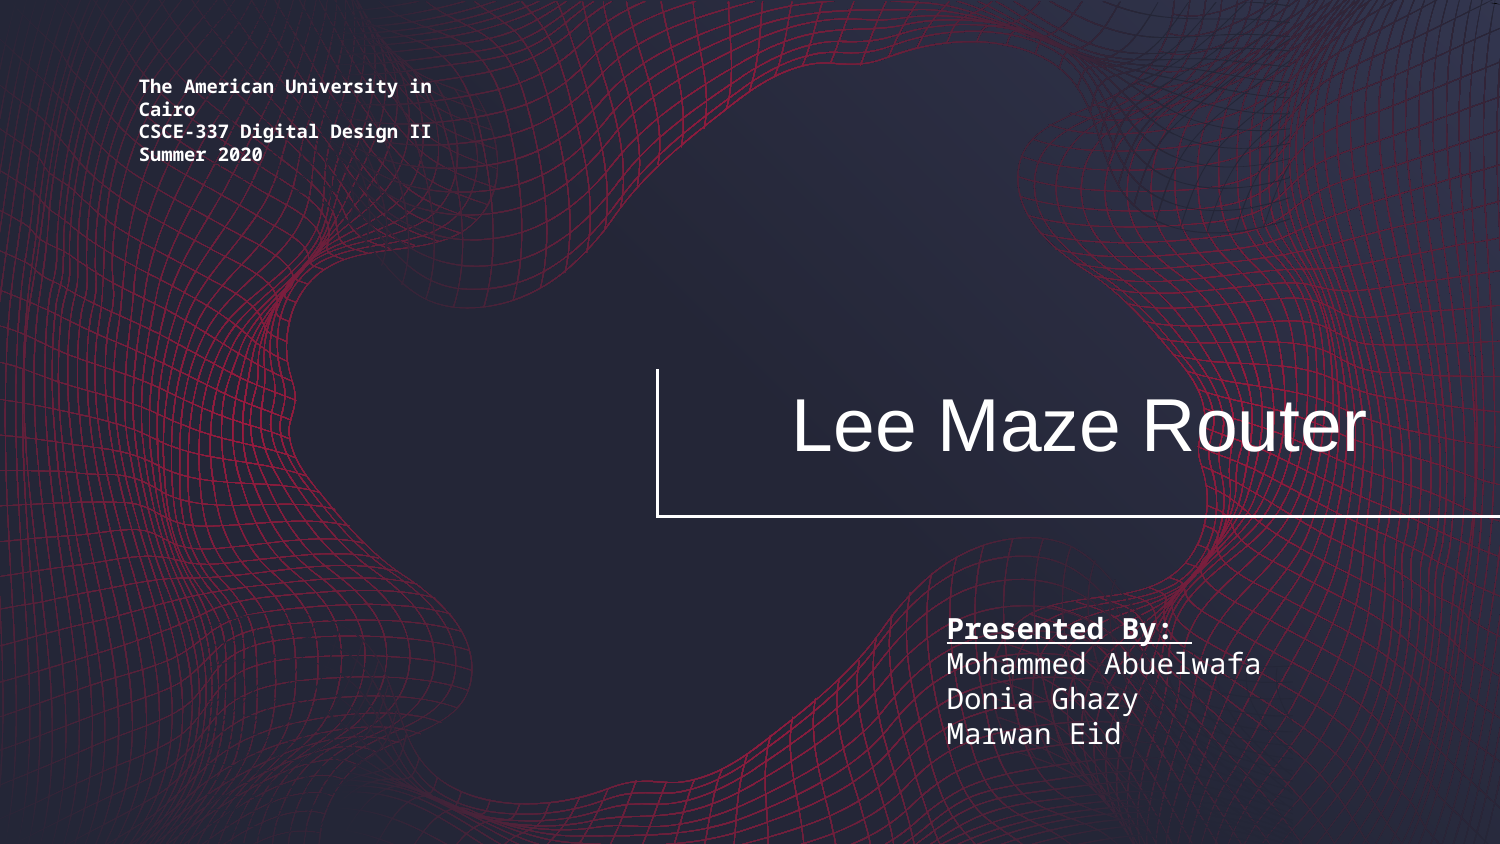

The American University in Cairo
CSCE-337 Digital Design II
Summer 2020

# Lee Maze Router
Presented By:
Mohammed Abuelwafa
Donia Ghazy
Marwan Eid